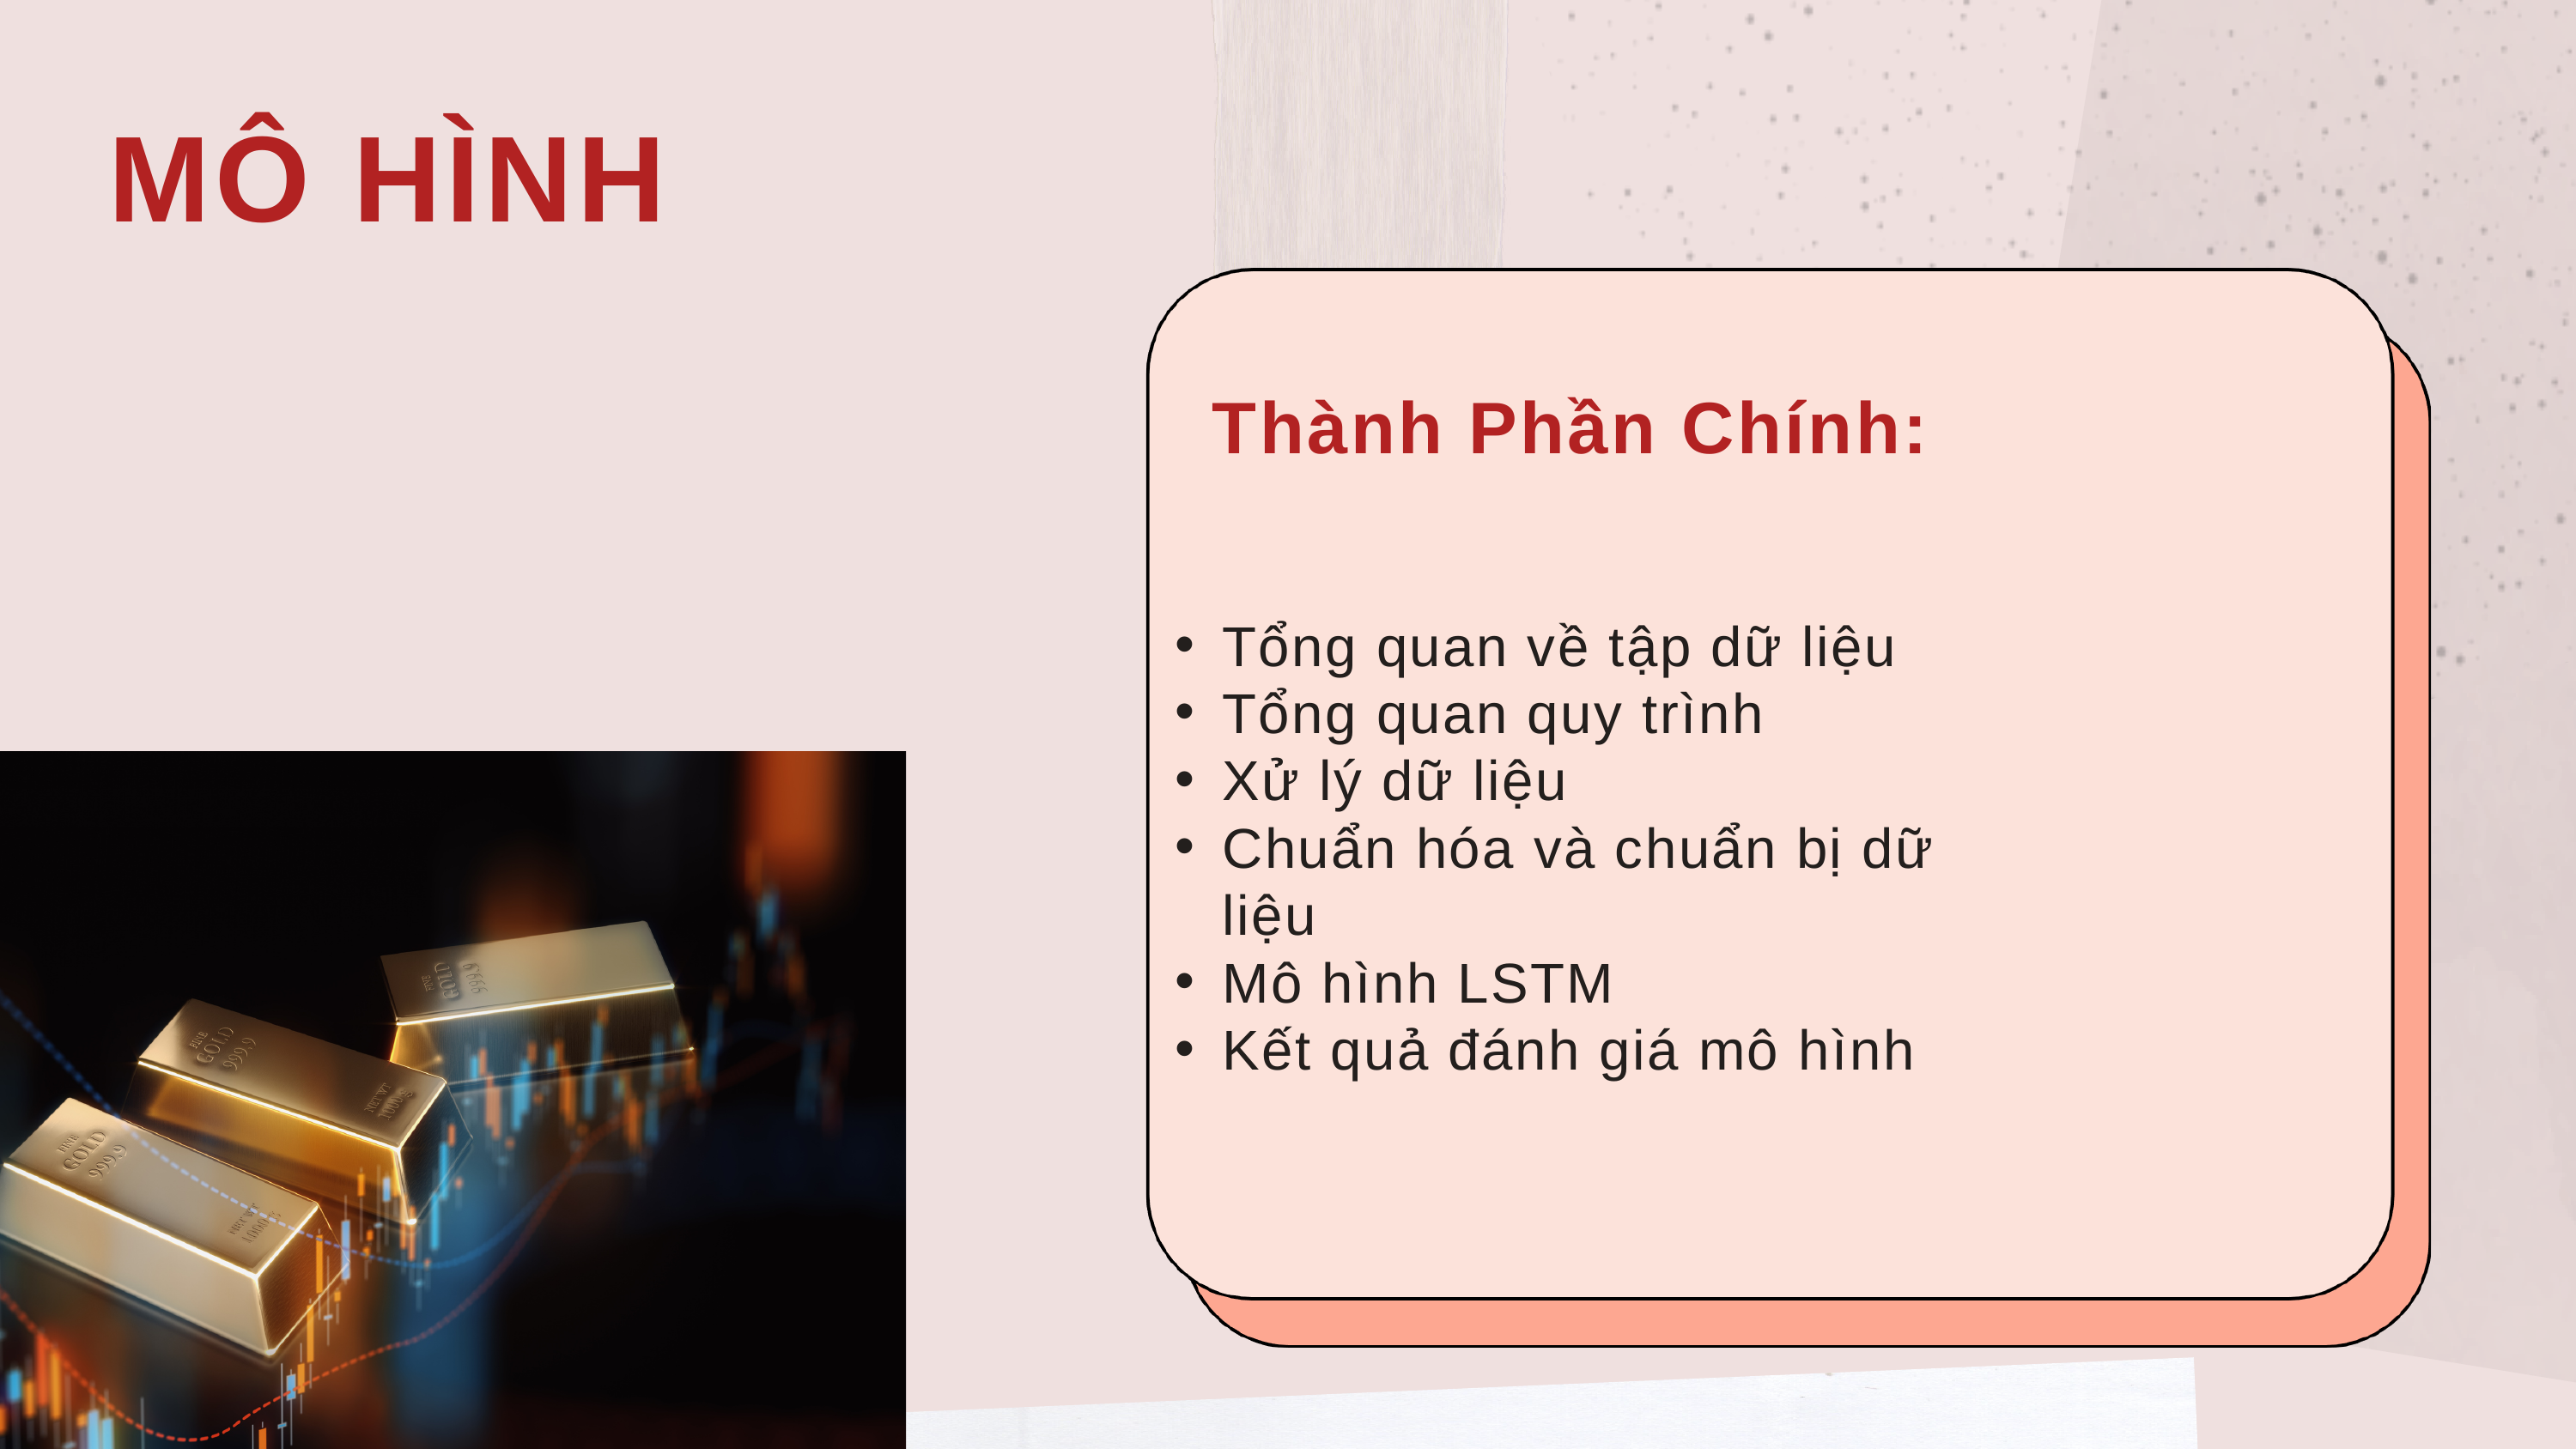

MÔ HÌNH

Thành Phần Chính:
Tổng quan về tập dữ liệu
Tổng quan quy trình
Xử lý dữ liệu
Chuẩn hóa và chuẩn bị dữ liệu
Mô hình LSTM
Kết quả đánh giá mô hình